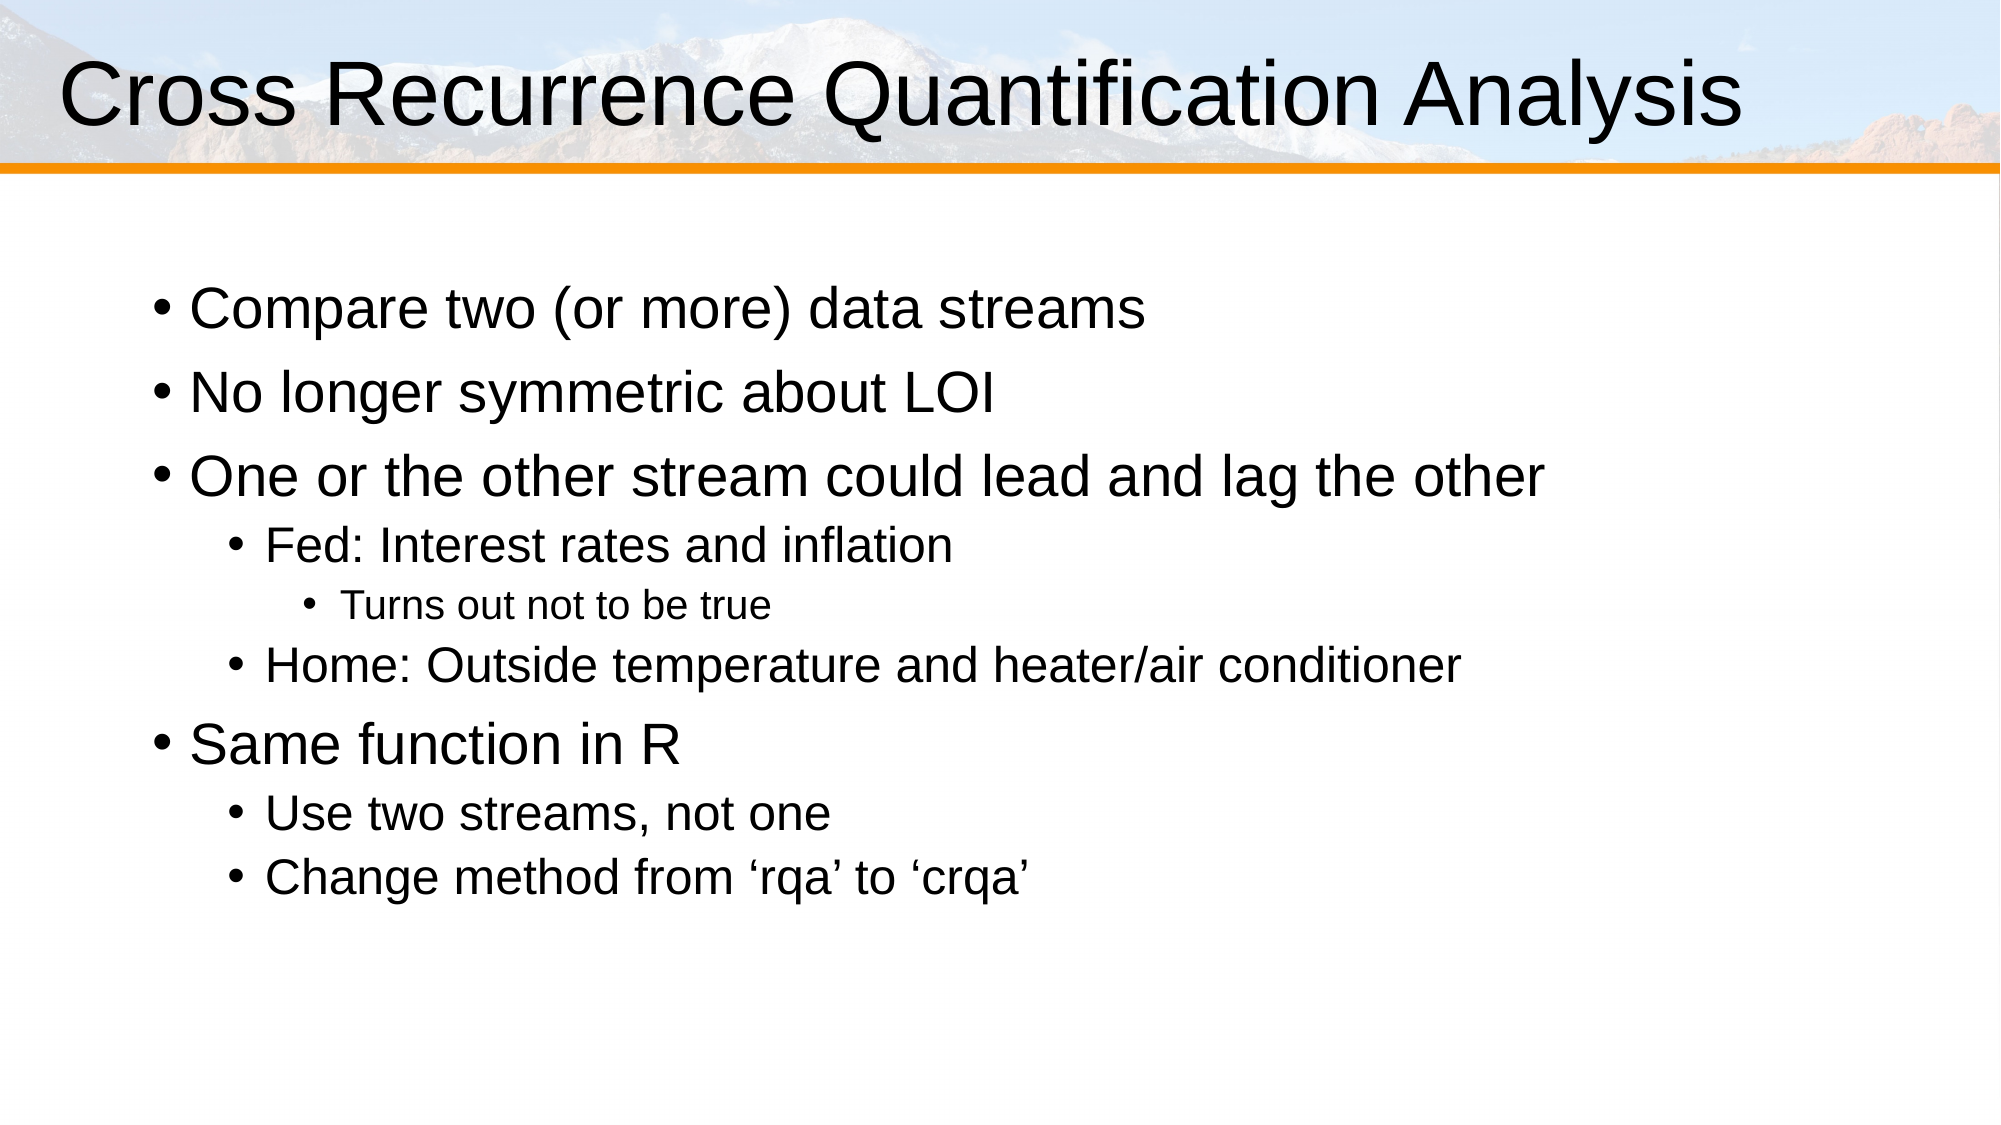

# Cross Recurrence Quantification Analysis
Compare two (or more) data streams
No longer symmetric about LOI
One or the other stream could lead and lag the other
Fed: Interest rates and inflation
Turns out not to be true
Home: Outside temperature and heater/air conditioner
Same function in R
Use two streams, not one
Change method from ‘rqa’ to ‘crqa’